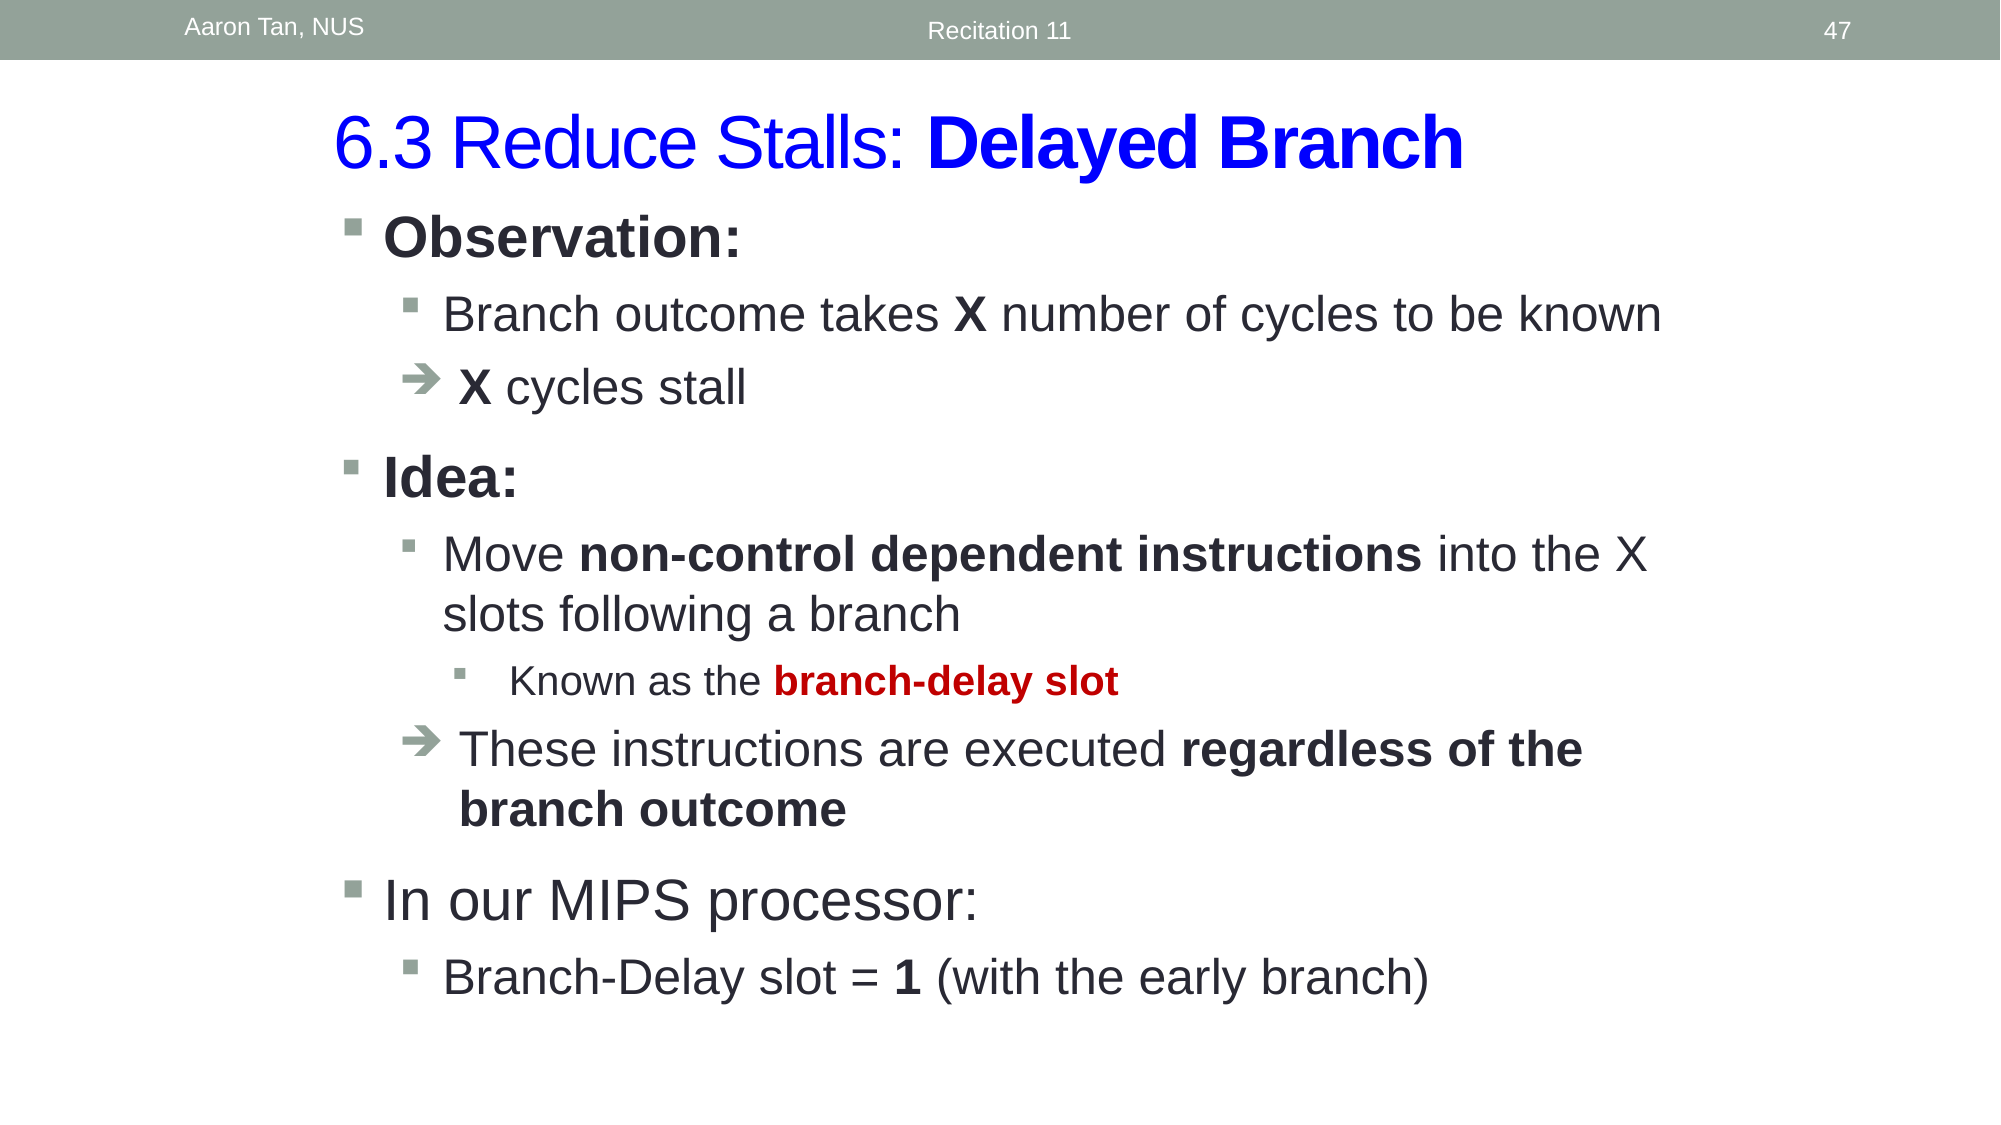

Aaron Tan, NUS
Recitation 11
47
# 6.3 Reduce Stalls: Delayed Branch
Observation:
Branch outcome takes X number of cycles to be known
X cycles stall
Idea:
Move non-control dependent instructions into the X slots following a branch
Known as the branch-delay slot
These instructions are executed regardless of the branch outcome
In our MIPS processor:
Branch-Delay slot = 1 (with the early branch)